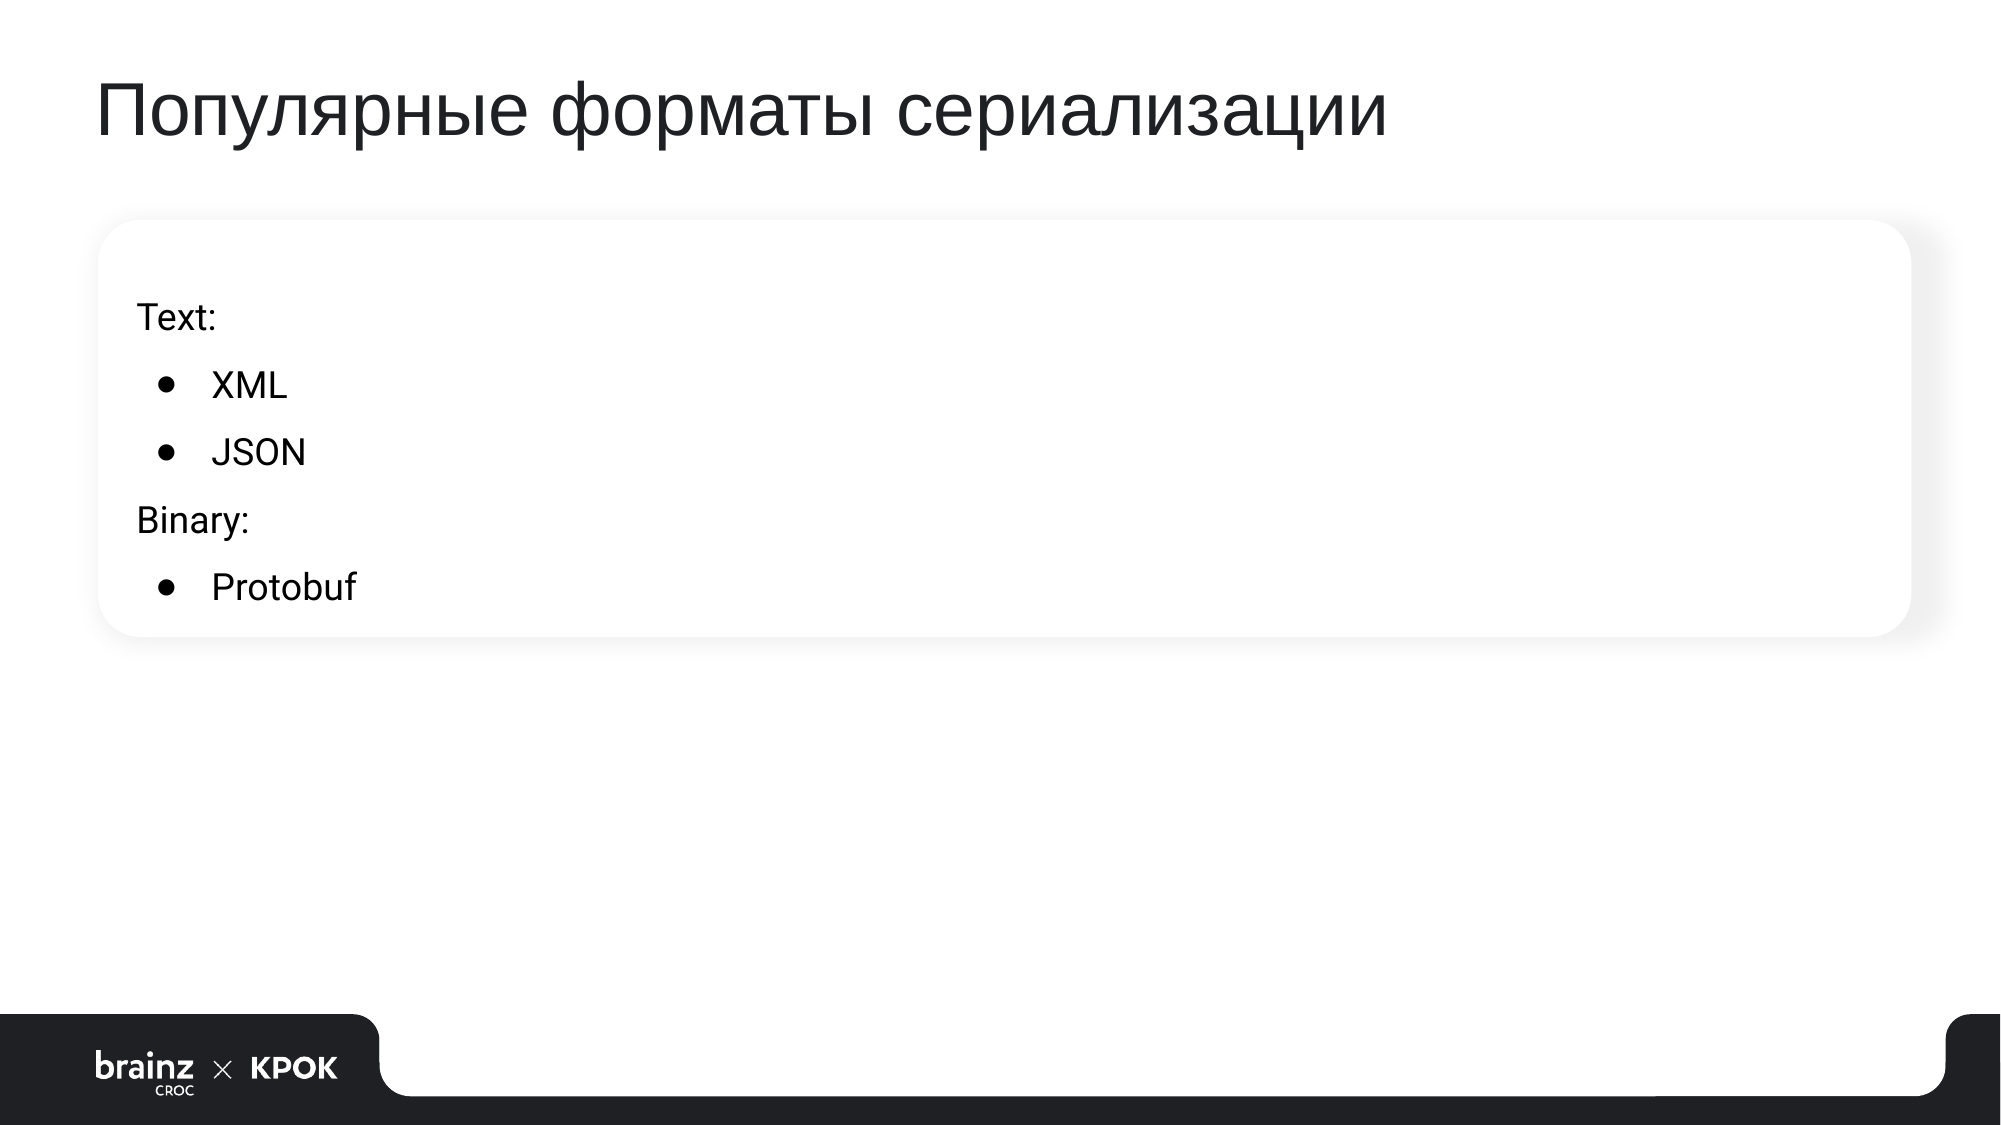

# Популярные форматы сериализации

Text:
XML
JSON
Binary:
Protobuf